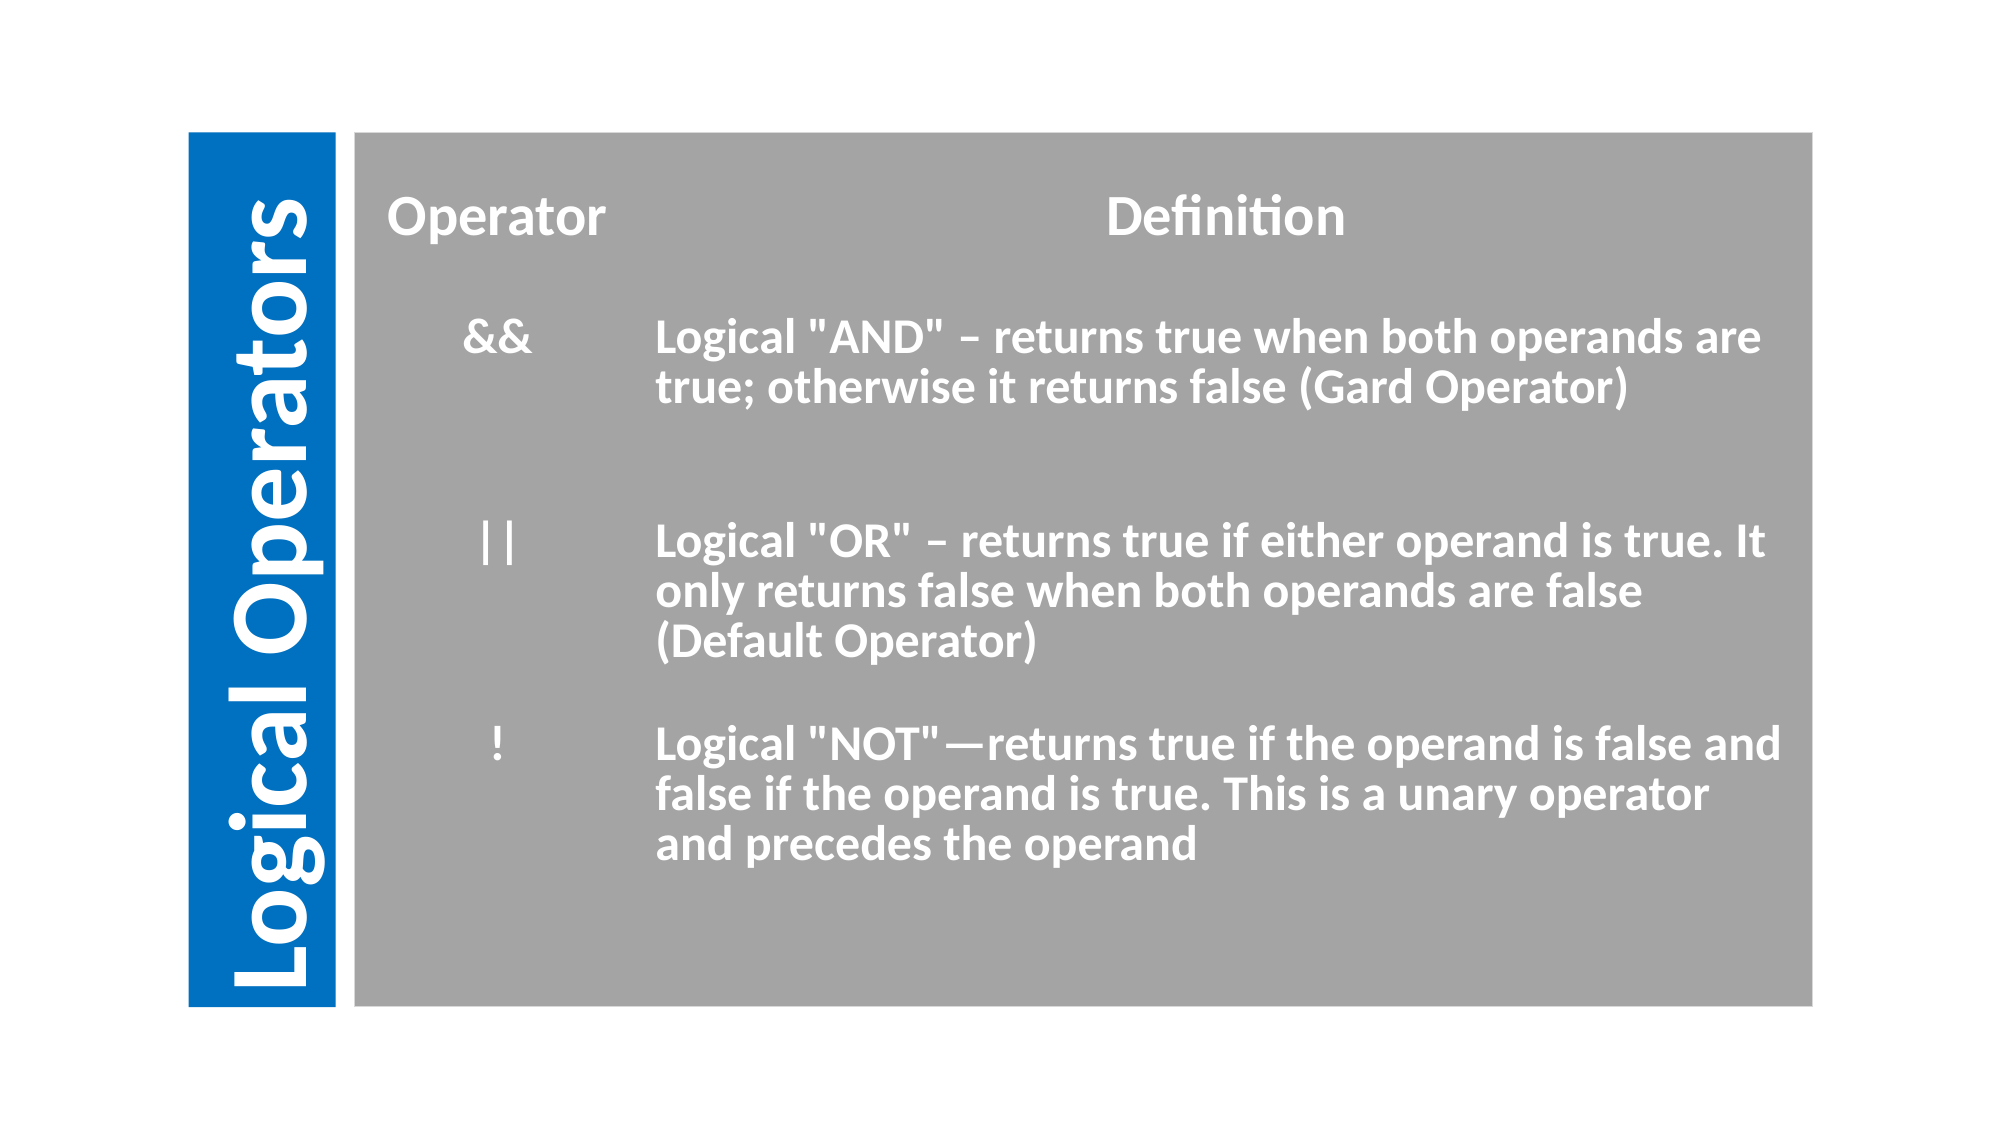

| Operator | Definition |
| --- | --- |
| && | Logical "AND" – returns true when both operands are true; otherwise it returns false (Gard Operator) |
| || | Logical "OR" – returns true if either operand is true. It only returns false when both operands are false (Default Operator) |
| ! | Logical "NOT"—returns true if the operand is false and false if the operand is true. This is a unary operator and precedes the operand |
Logical Operators